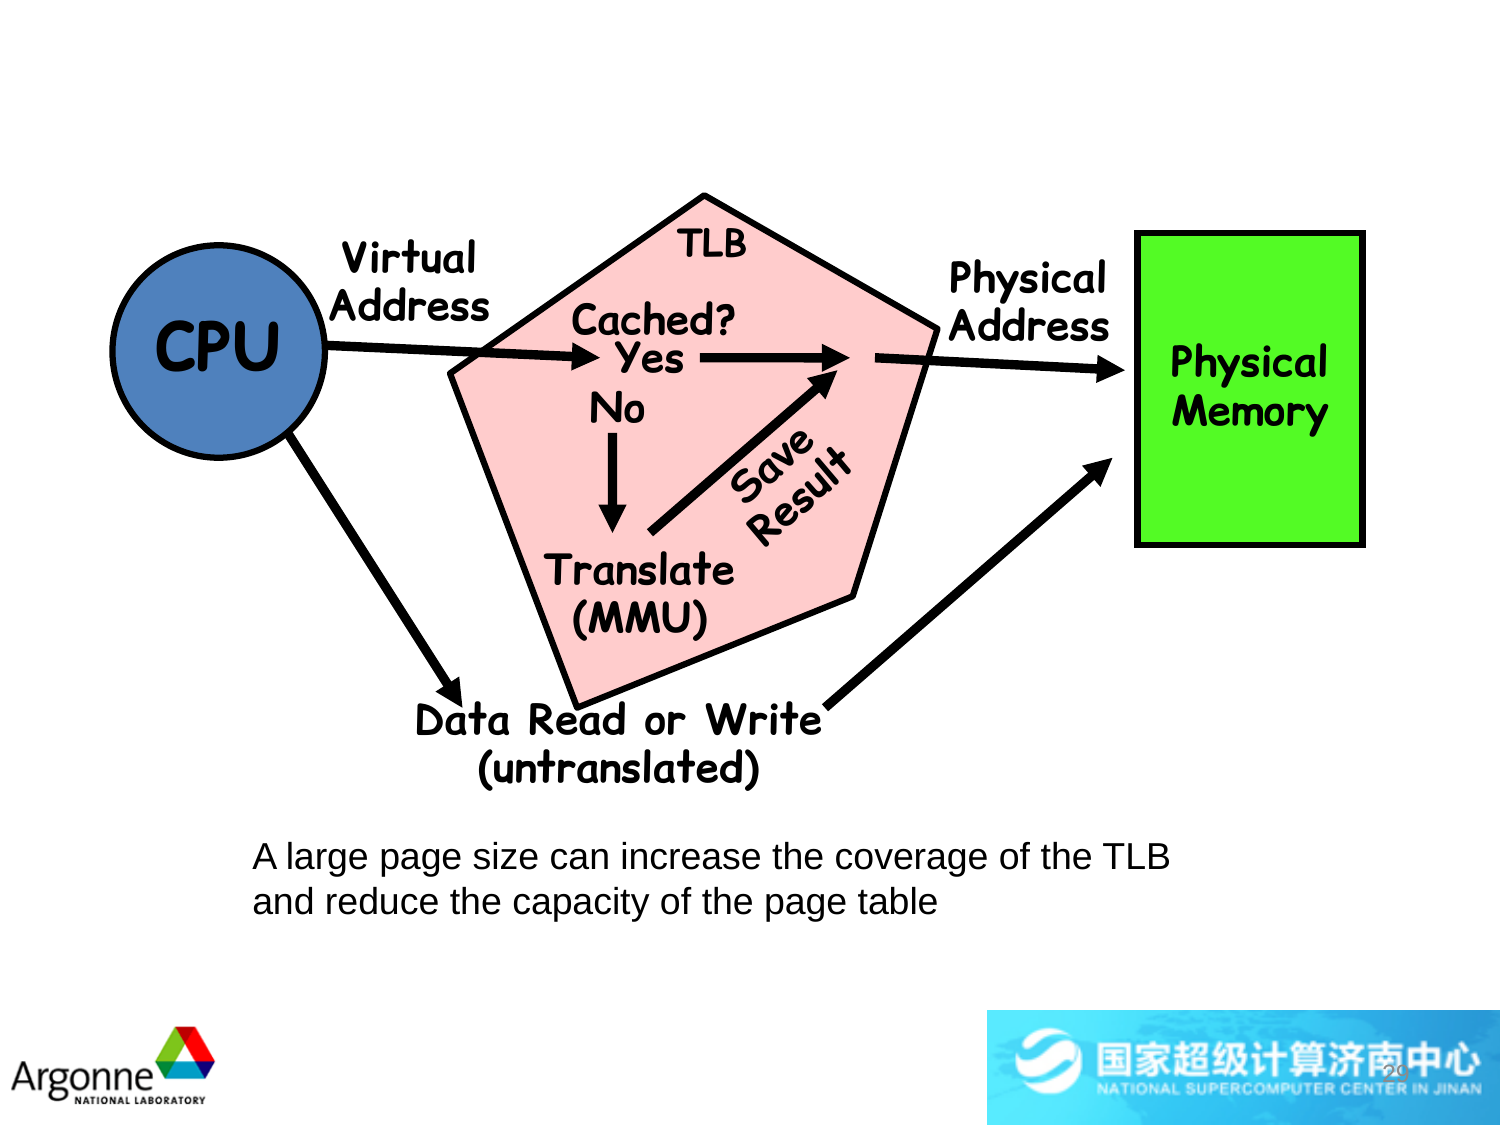

TLB
Virtual
Address

Physical
Memory
CPU
Physical
Address

Cached?
Yes

Save
Result
No

Data Read or Write
(untranslated)
Translate
(MMU)
A large page size can increase the coverage of the TLB
and reduce the capacity of the page table
29